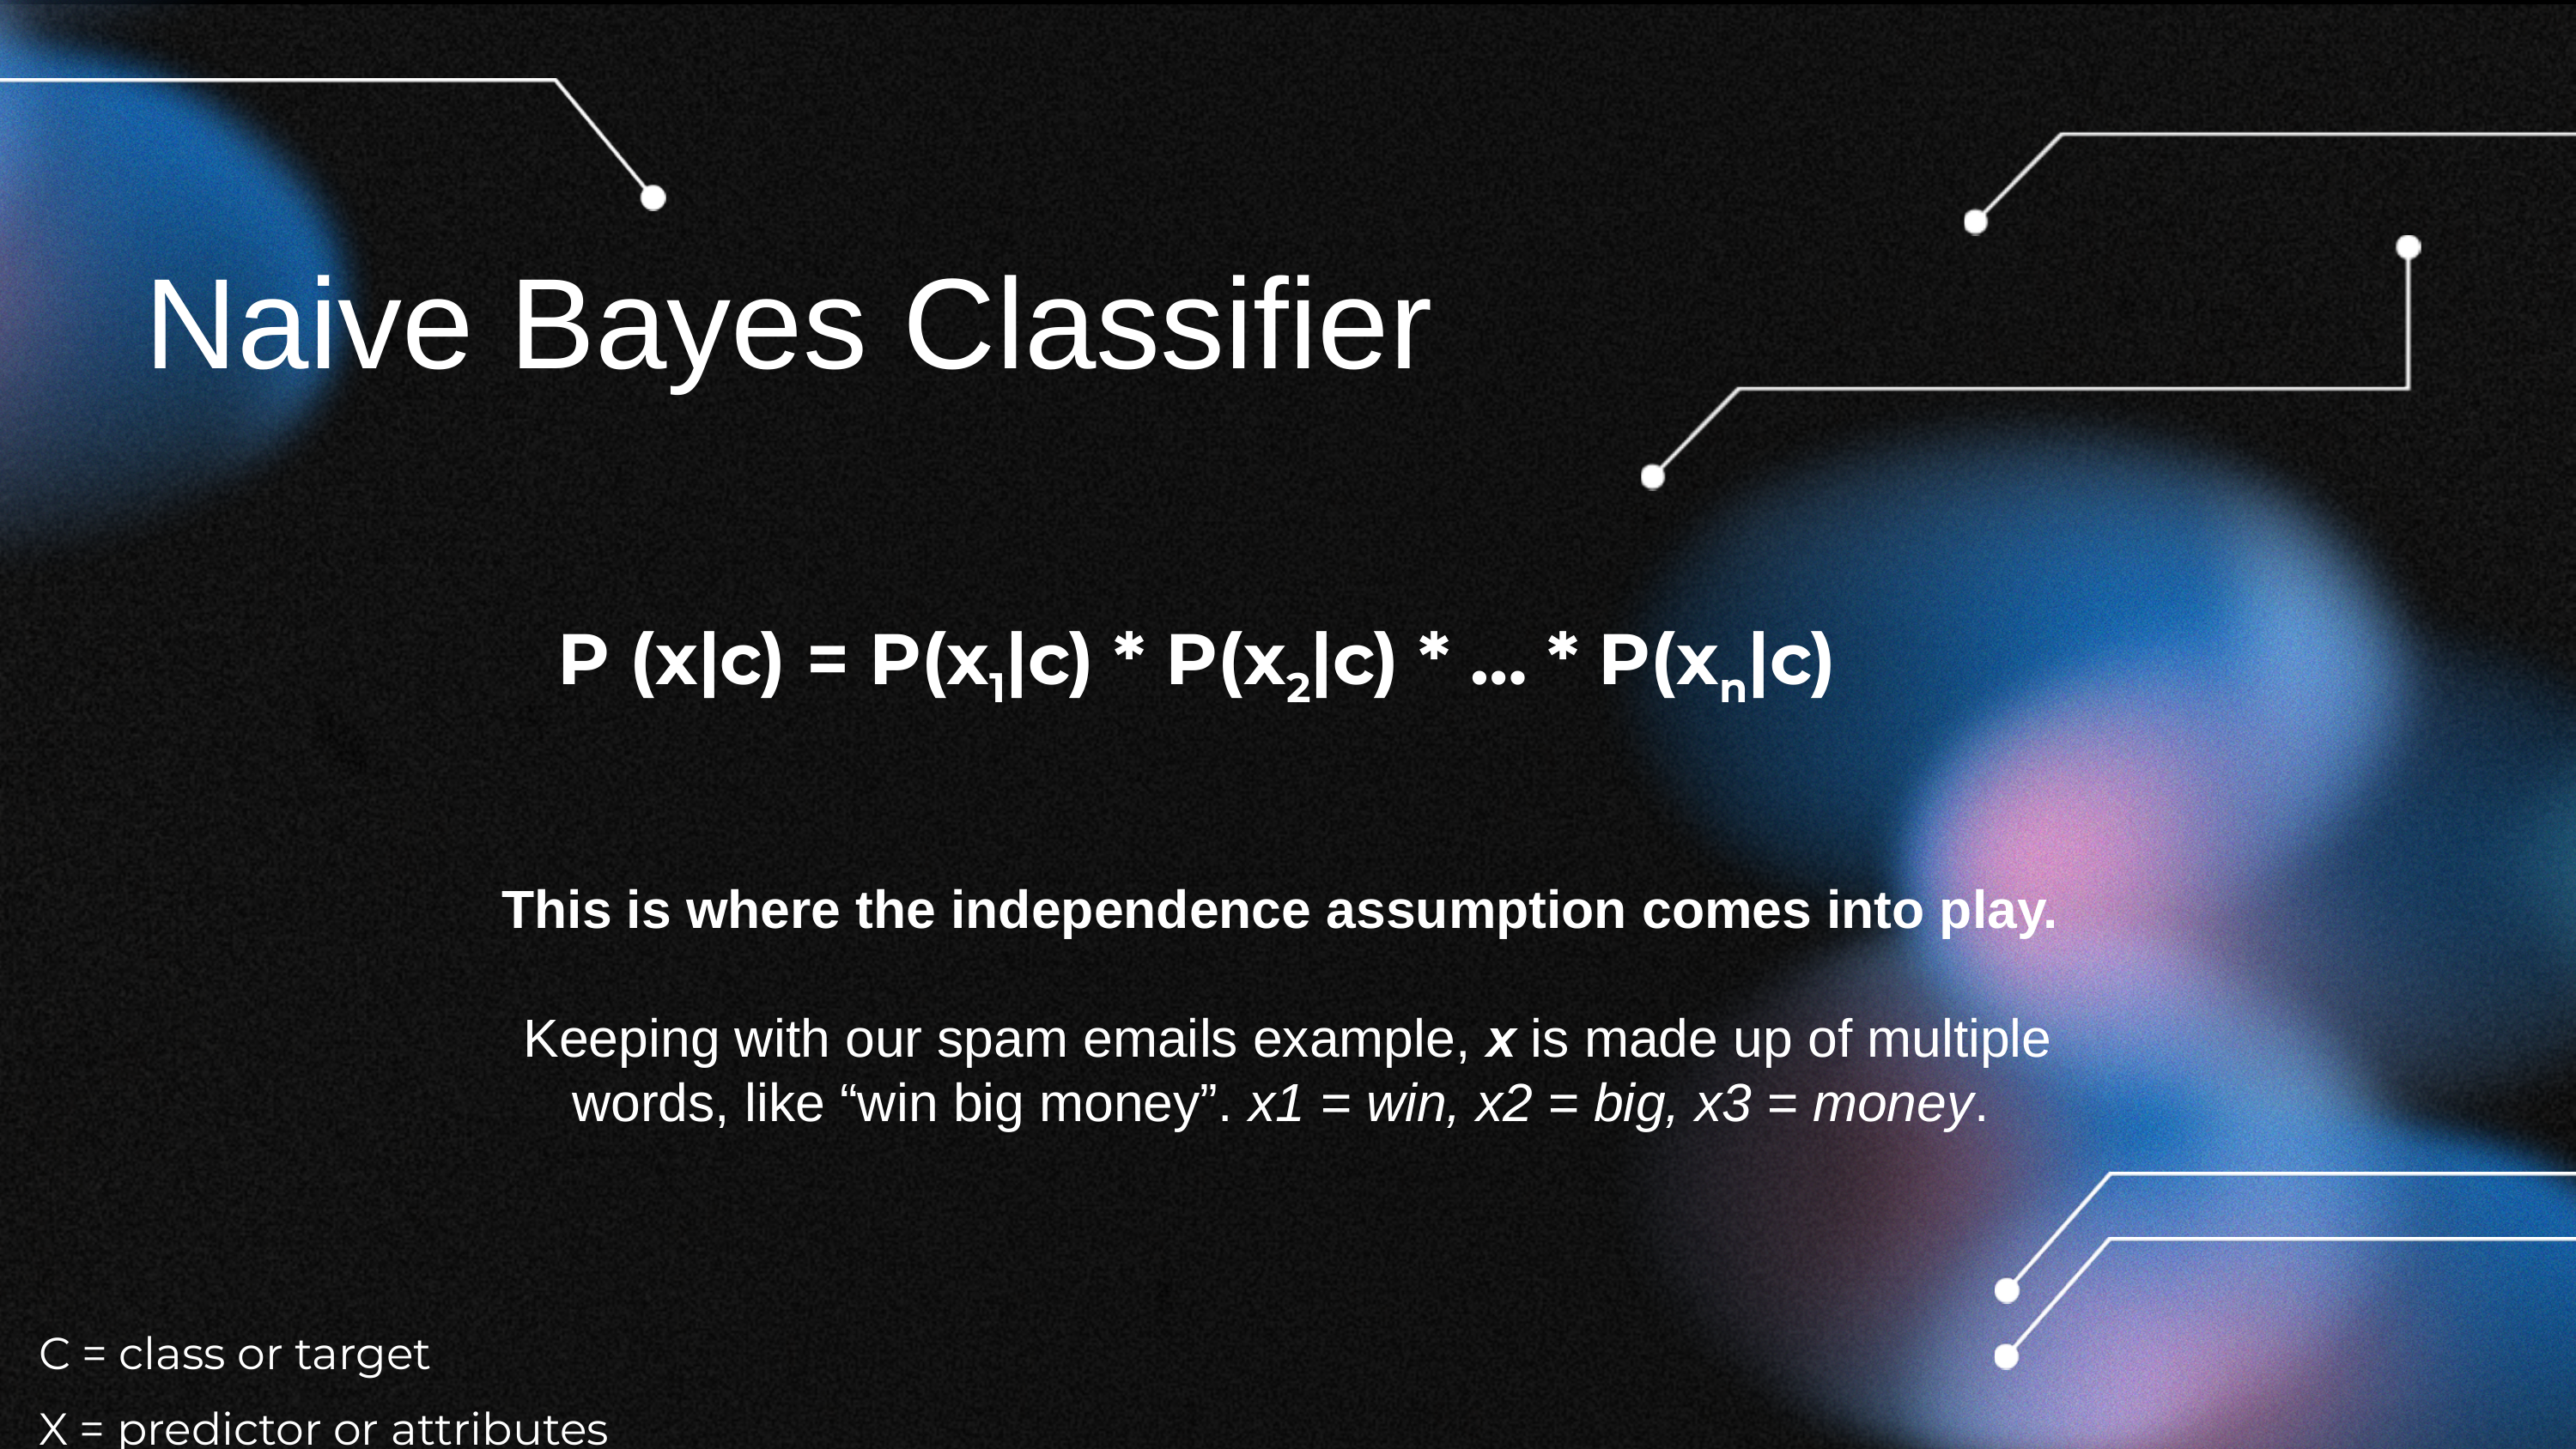

Naive Bayes Classifier

P (x|c) = P(x1|c) * P(x2|c) * … * P(xn|c)
This is where the independence assumption comes into play.

Keeping with our spam emails example, x is made up of multiple words, like “win big money”. x1 = win, x2 = big, x3 = money.

C = class or target
X = predictor or attributes